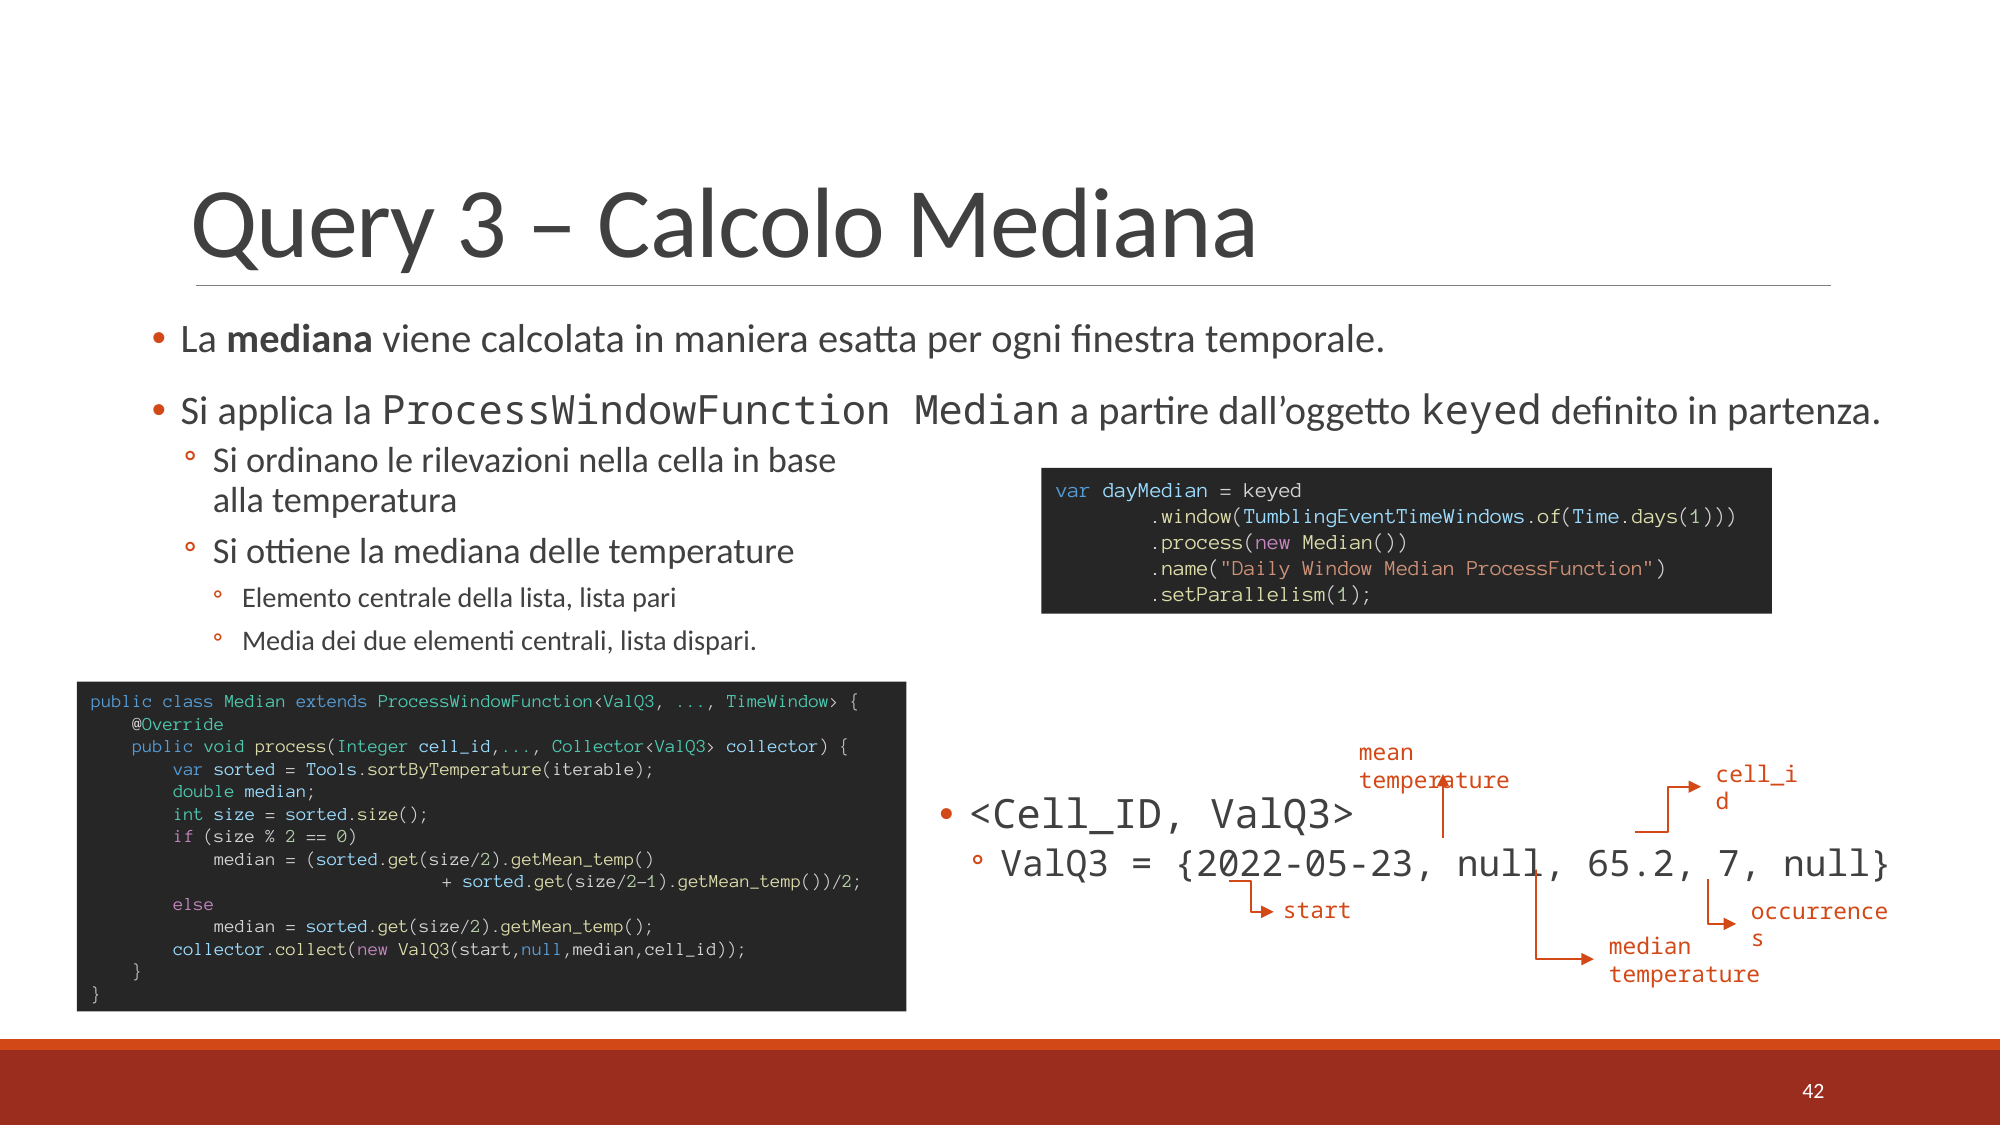

# Query 3 – Calcolo Mediana
La mediana viene calcolata in maniera esatta per ogni finestra temporale.
Si applica la ProcessWindowFunction Median a partire dall’oggetto keyed definito in partenza.
Si ordinano le rilevazioni nella cella in base
alla temperatura
Si ottiene la mediana delle temperature
Elemento centrale della lista, lista pari
Media dei due elementi centrali, lista dispari.
var dayMedian = keyed
        .window(TumblingEventTimeWindows.of(Time.days(1)))
        .process(new Median())
        .name("Daily Window Median ProcessFunction")
        .setParallelism(1);
public class Median extends ProcessWindowFunction<ValQ3, ..., TimeWindow> {
    @Override
    public void process(Integer cell_id,..., Collector<ValQ3> collector) {
        var sorted = Tools.sortByTemperature(iterable);
        double median;
        int size = sorted.size();
        if (size % 2 == 0)
            median = (sorted.get(size/2).getMean_temp()
		     + sorted.get(size/2-1).getMean_temp())/2;
        else
            median = sorted.get(size/2).getMean_temp();
        collector.collect(new ValQ3(start,null,median,cell_id));
    }
}
mean temperature
cell_id
<Cell_ID, ValQ3>
ValQ3 = {2022-05-23, null, 65.2, 7, null}
start
occurrences
median temperature
42